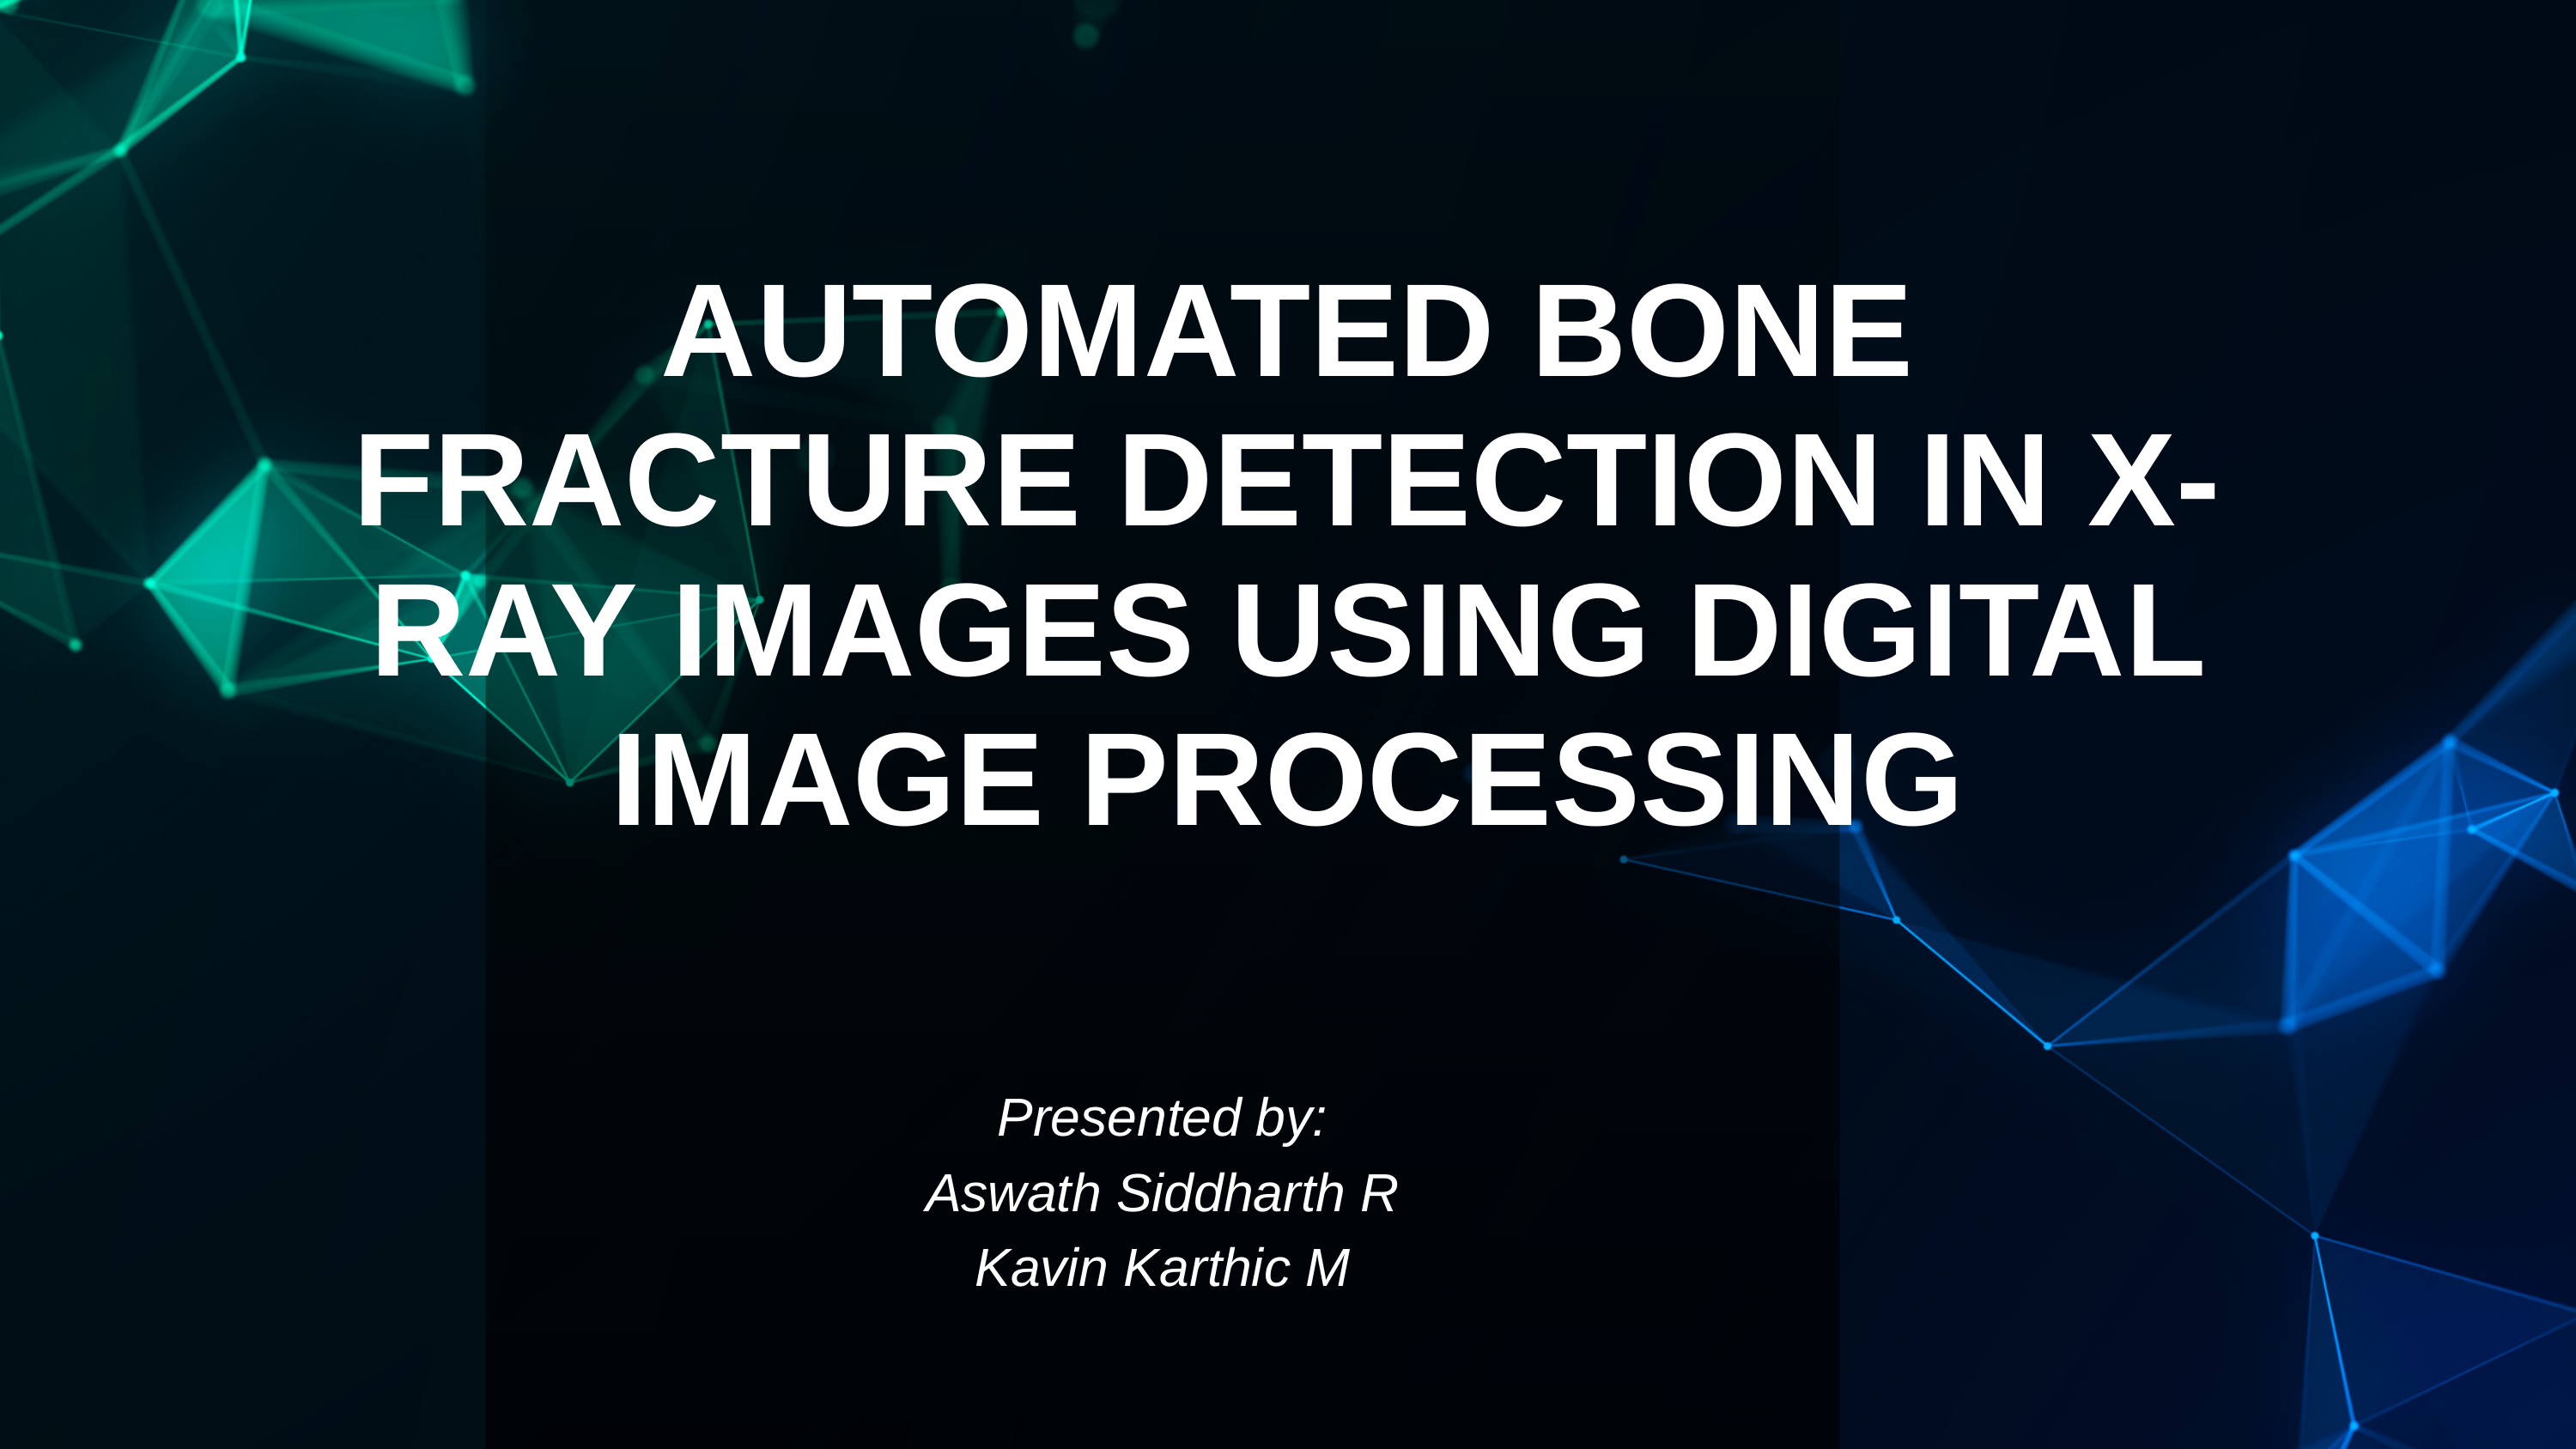

AUTOMATED BONE FRACTURE DETECTION IN X-RAY IMAGES USING DIGITAL IMAGE PROCESSING
Presented by:
 Aswath Siddharth R
Kavin Karthic M